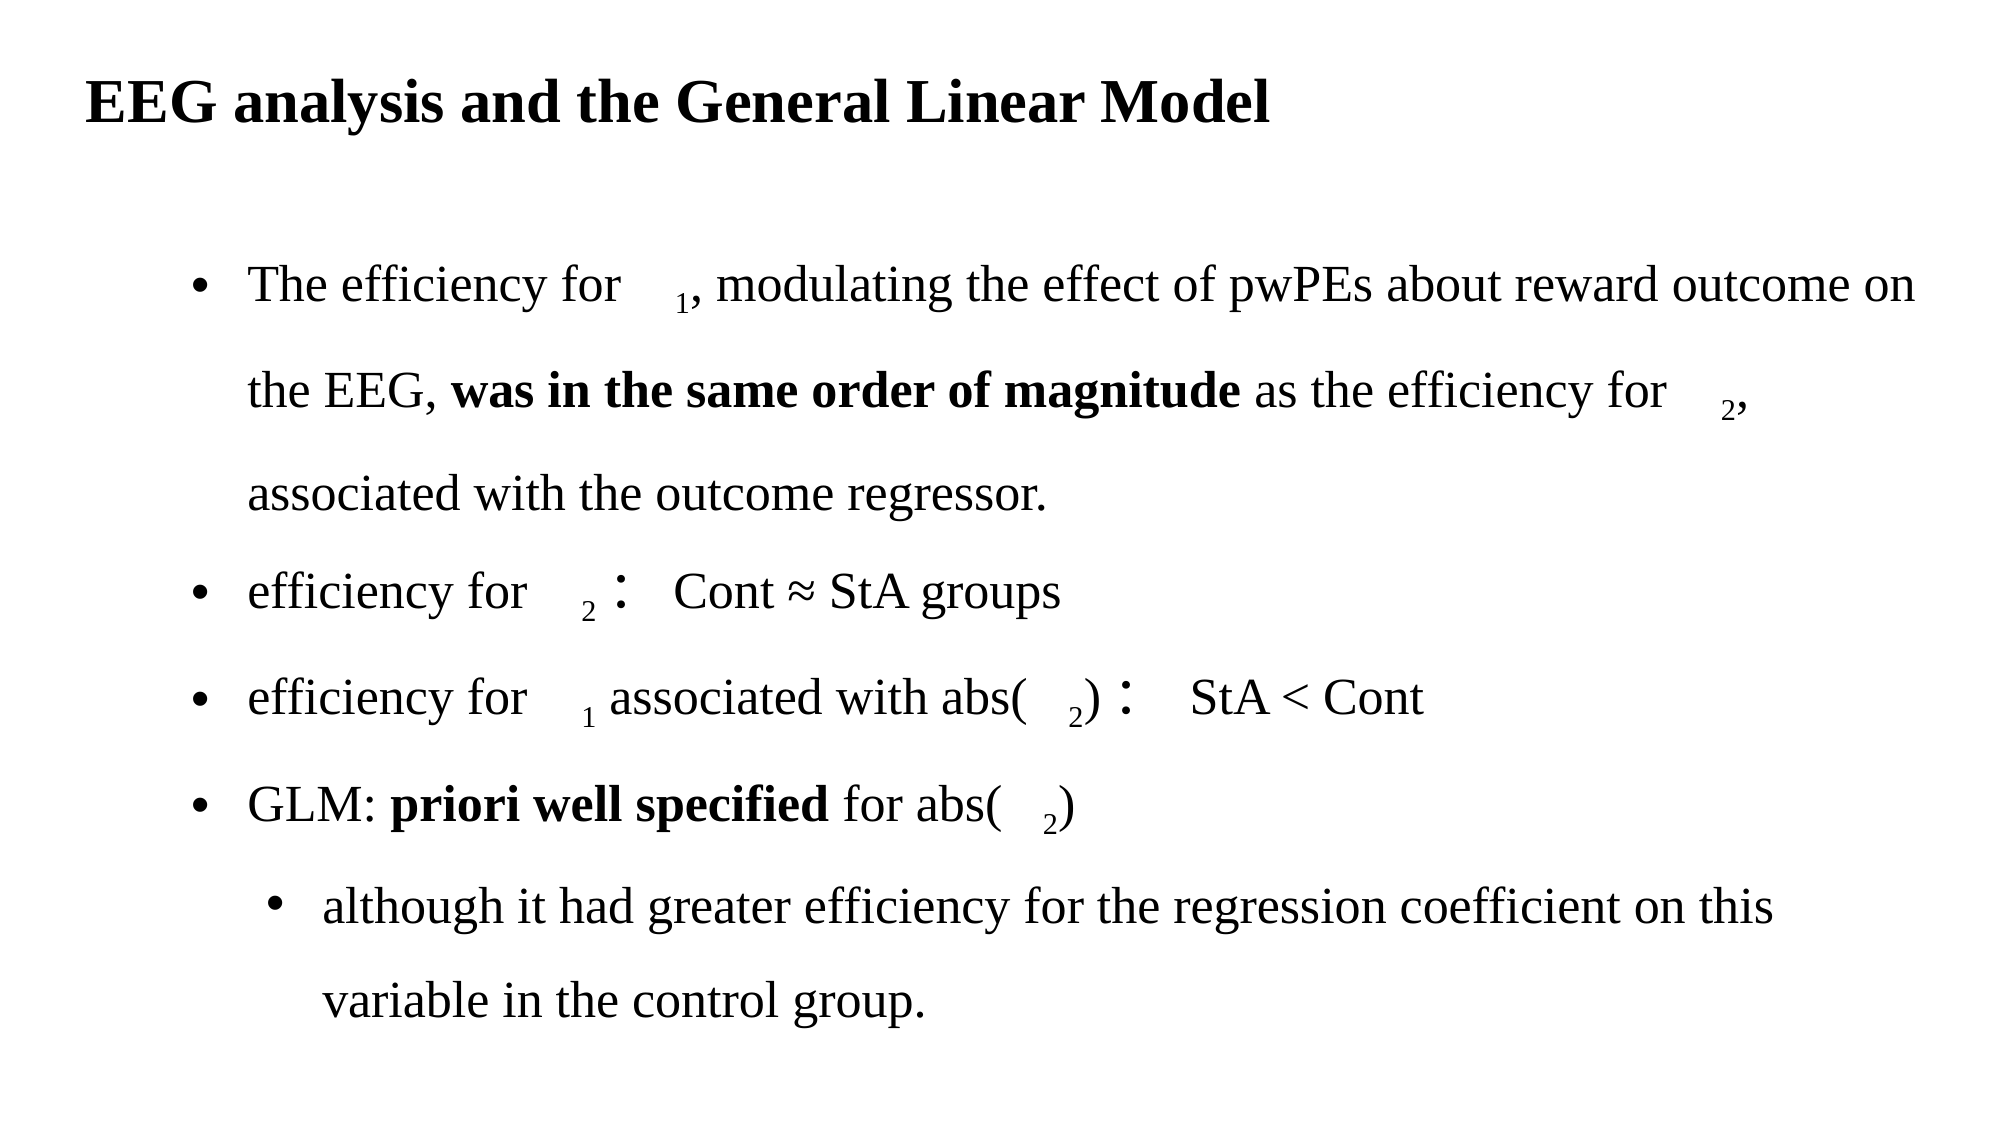

EEG analysis and the General Linear Model
The efficiency for 𝛽1, modulating the effect of pwPEs about reward outcome on the EEG, was in the same order of magnitude as the efficiency for 𝛽2, associated with the outcome regressor.
efficiency for 𝛽2：Cont ≈ StA groups
efficiency for 𝛽1 associated with abs(𝜀2)： StA < Cont
GLM: priori well specified for abs(𝜀2)
although it had greater efficiency for the regression coefficient on this variable in the control group.